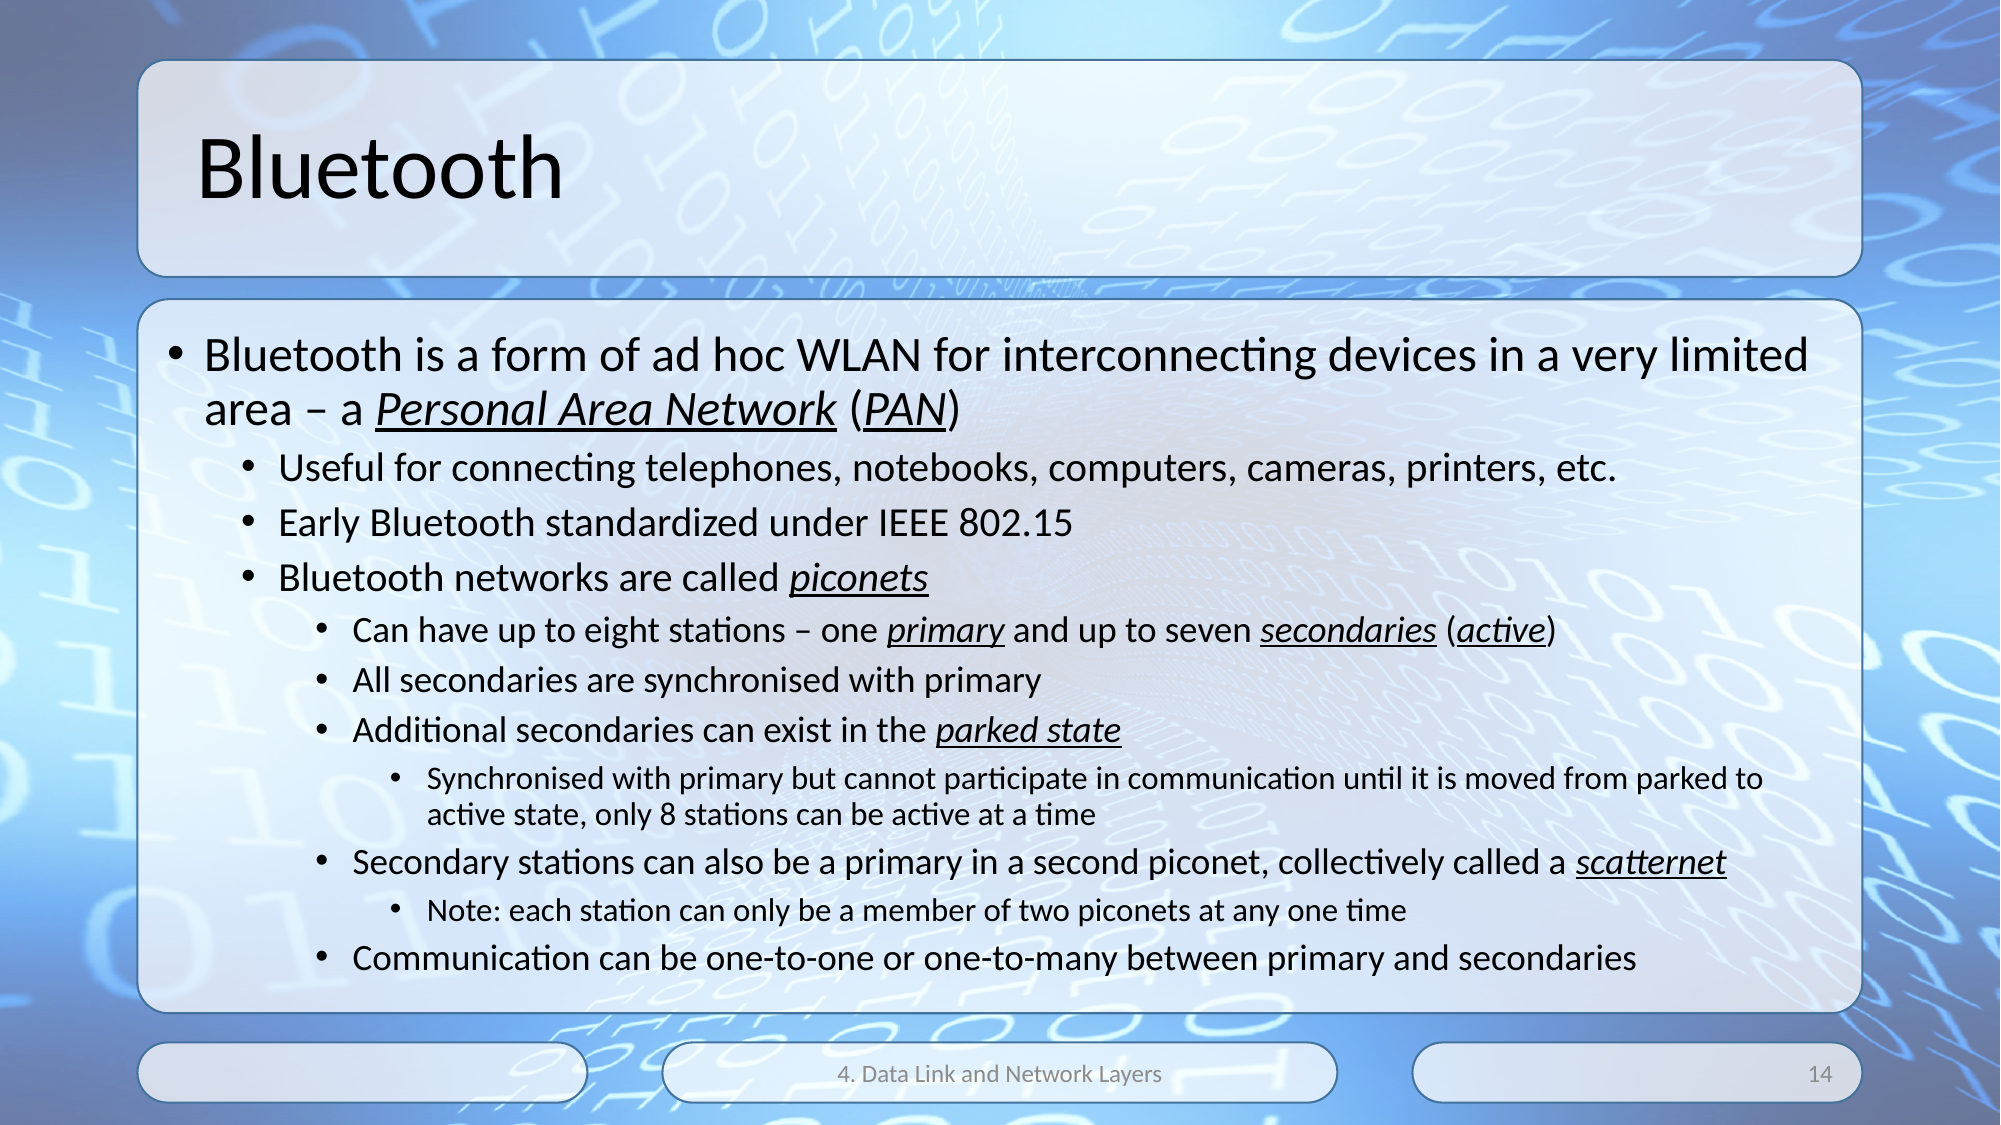

# Bluetooth
Bluetooth is a form of ad hoc WLAN for interconnecting devices in a very limited area – a Personal Area Network (PAN)
Useful for connecting telephones, notebooks, computers, cameras, printers, etc.
Early Bluetooth standardized under IEEE 802.15
Bluetooth networks are called piconets
Can have up to eight stations – one primary and up to seven secondaries (active)
All secondaries are synchronised with primary
Additional secondaries can exist in the parked state
Synchronised with primary but cannot participate in communication until it is moved from parked to active state, only 8 stations can be active at a time
Secondary stations can also be a primary in a second piconet, collectively called a scatternet
Note: each station can only be a member of two piconets at any one time
Communication can be one-to-one or one-to-many between primary and secondaries
4. Data Link and Network Layers
14